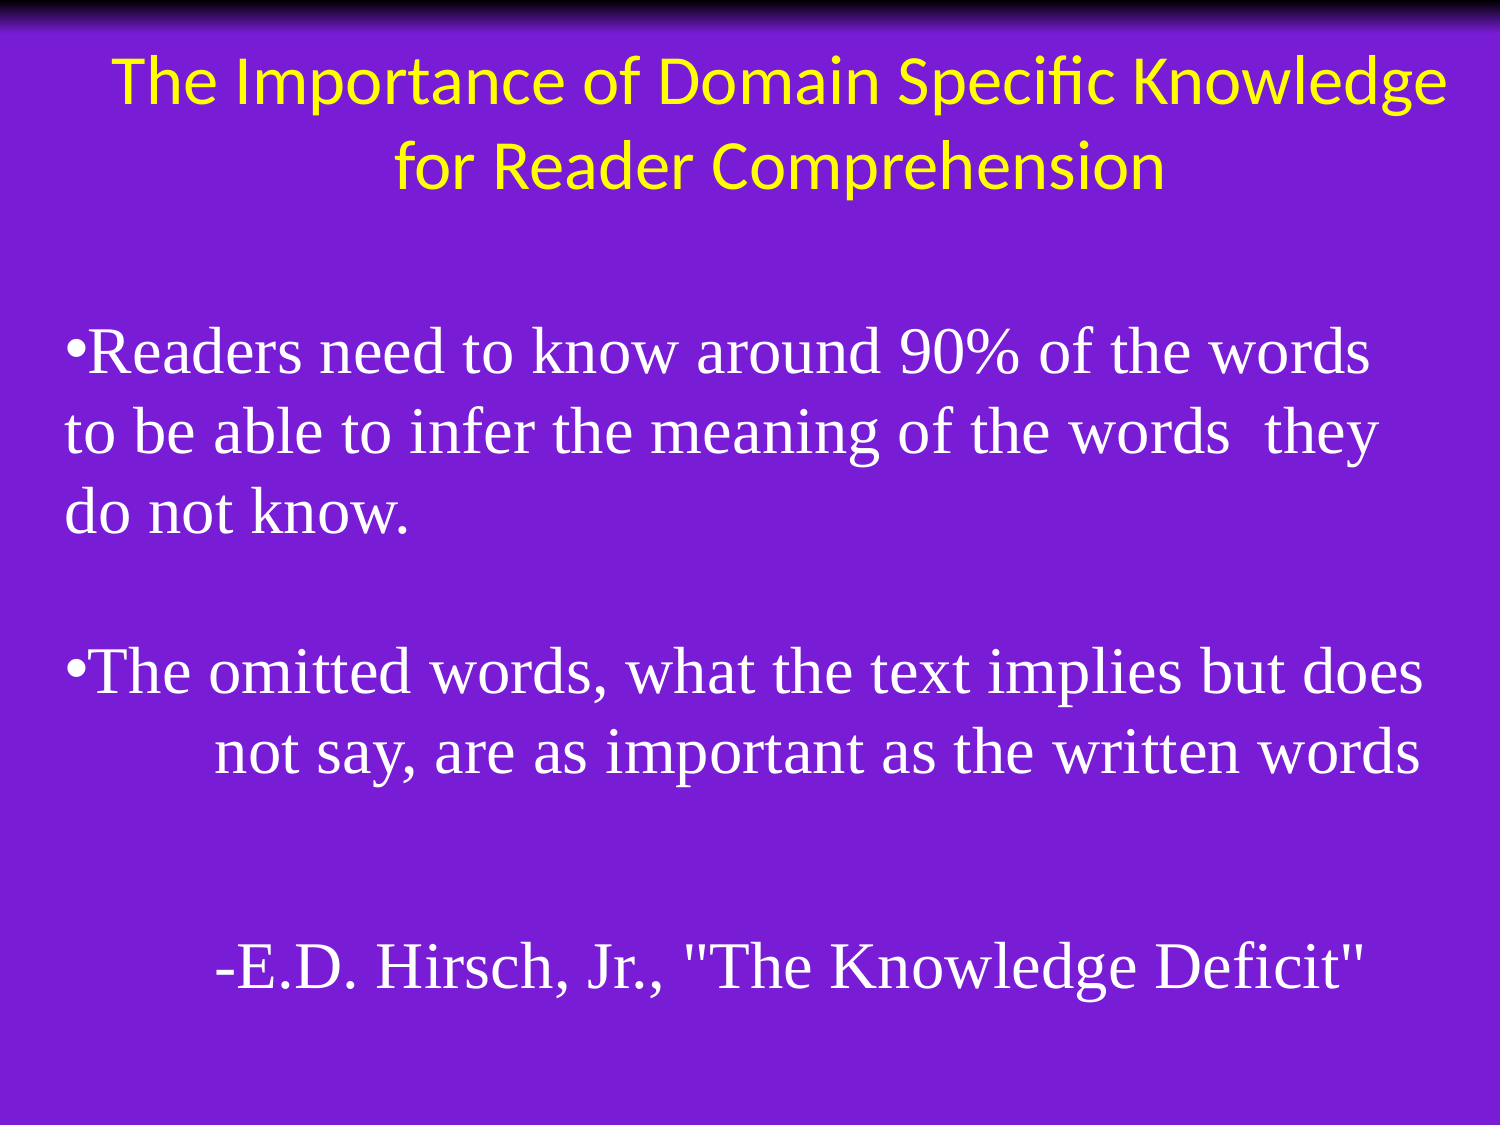

# The Importance of Domain Specific Knowledge for Reader Comprehension
Readers need to know around 90% of the words 	to be able to infer the meaning of the words 	they do not know.

The omitted words, what the text implies but does 	not say, are as important as the written words
-E.D. Hirsch, Jr., "The Knowledge Deficit"